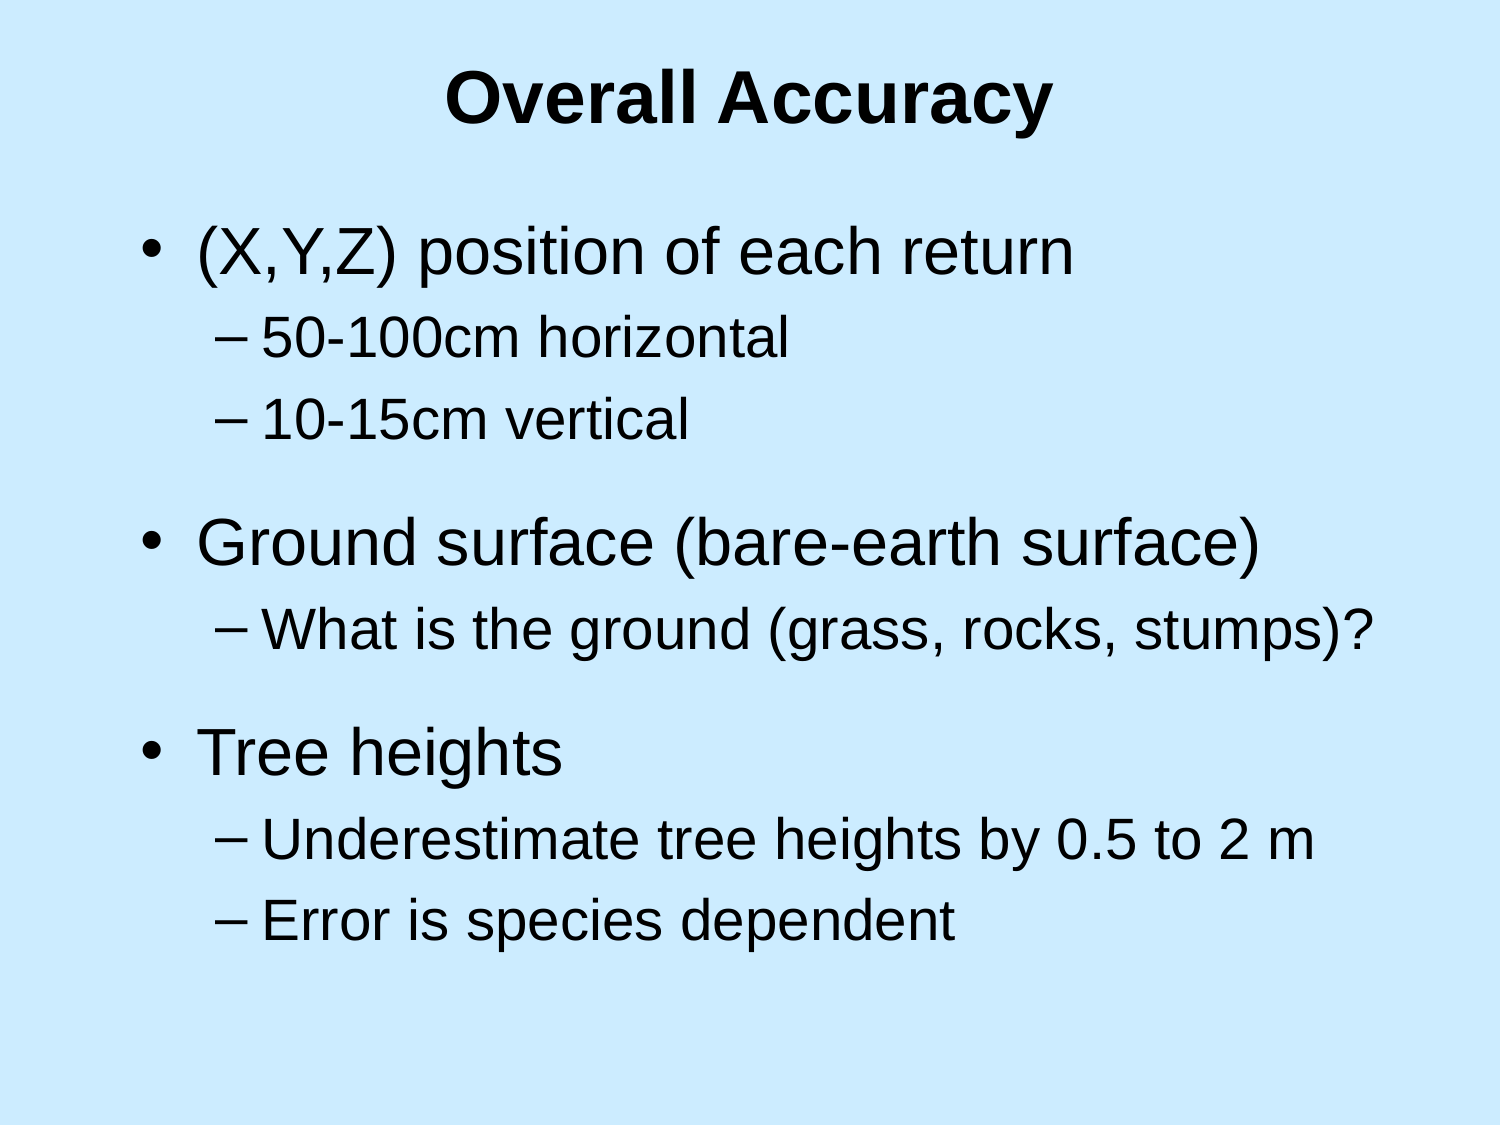

# Overall Accuracy
(X,Y,Z) position of each return
50-100cm horizontal
10-15cm vertical

Ground surface (bare-earth surface)
What is the ground (grass, rocks, stumps)?

Tree heights
Underestimate tree heights by 0.5 to 2 m
Error is species dependent